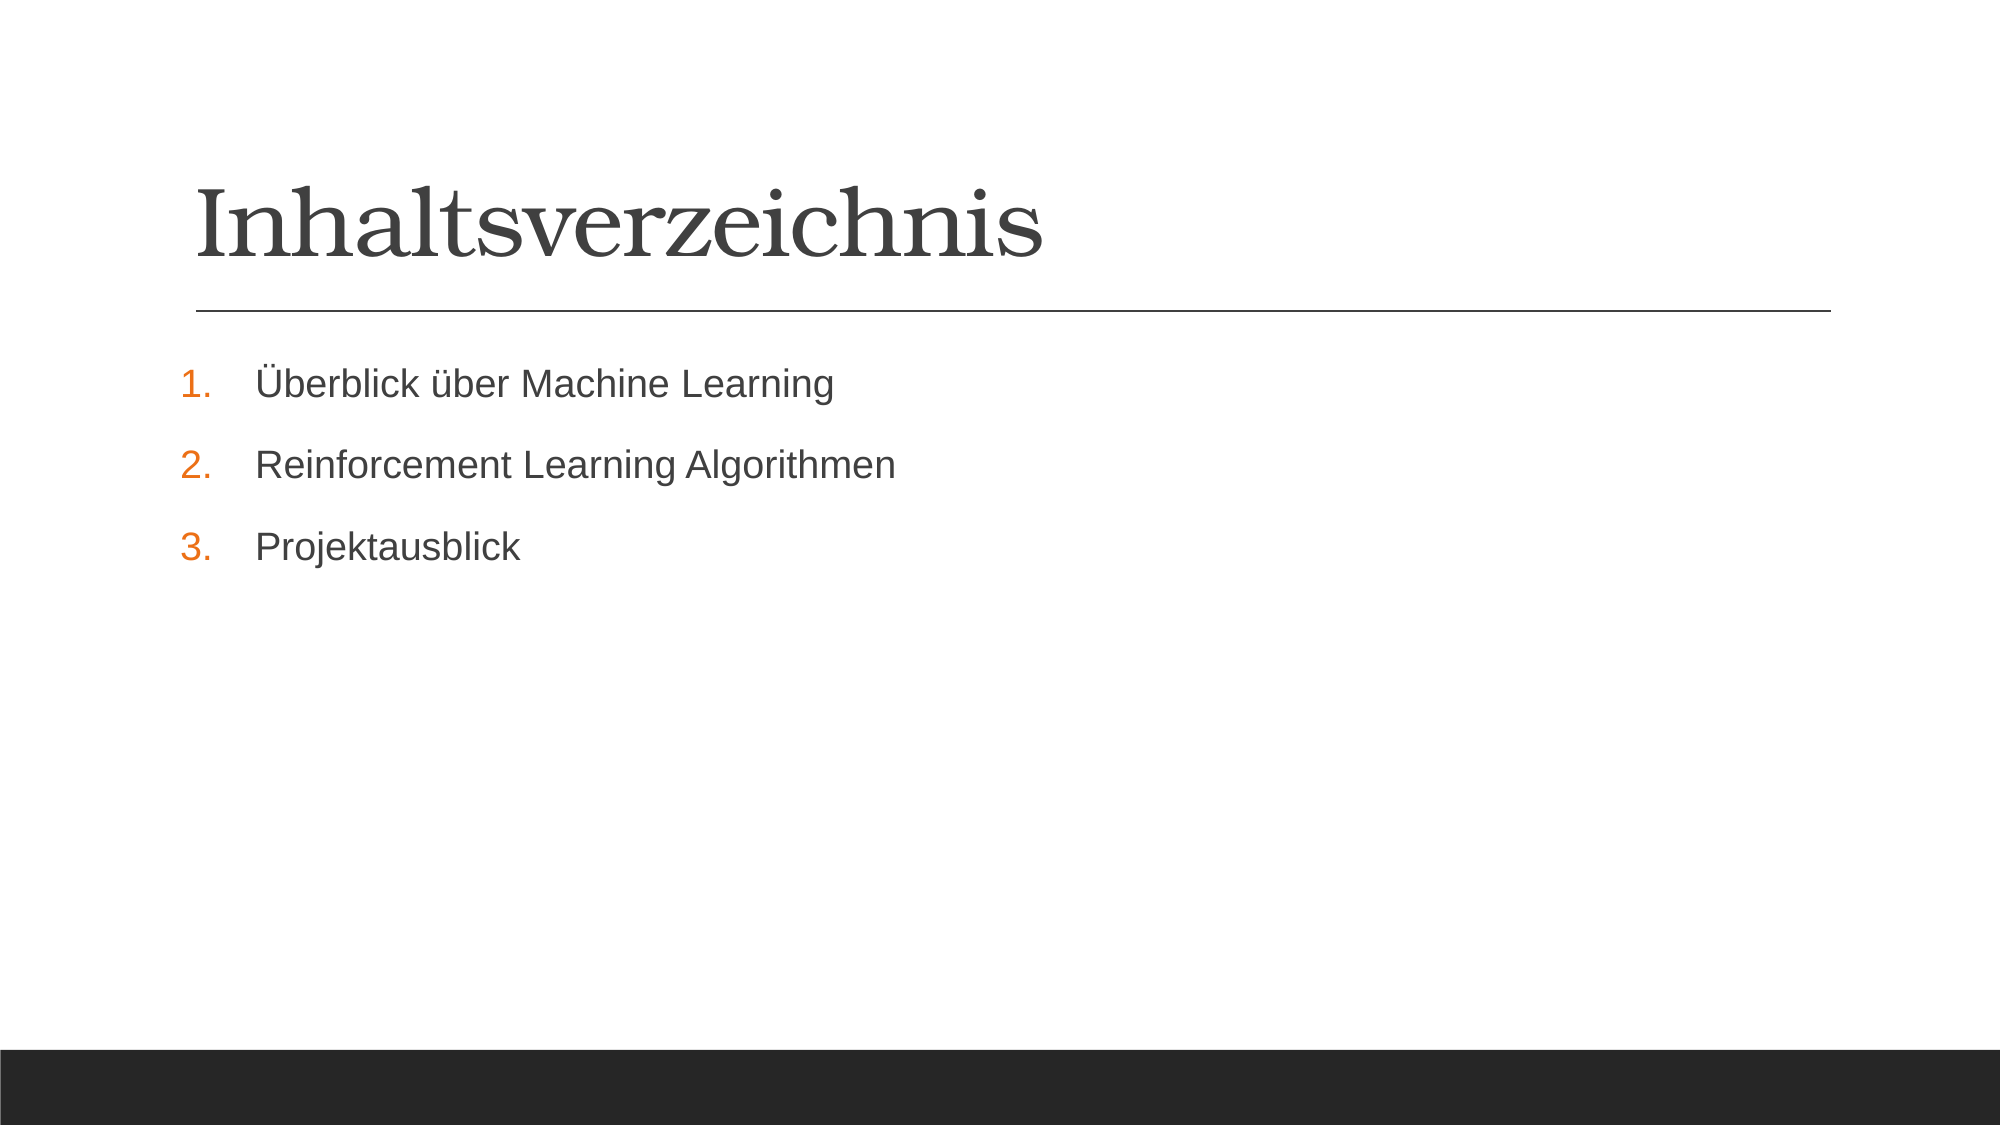

# Inhaltsverzeichnis
Überblick über Machine Learning
Reinforcement Learning Algorithmen
Projektausblick